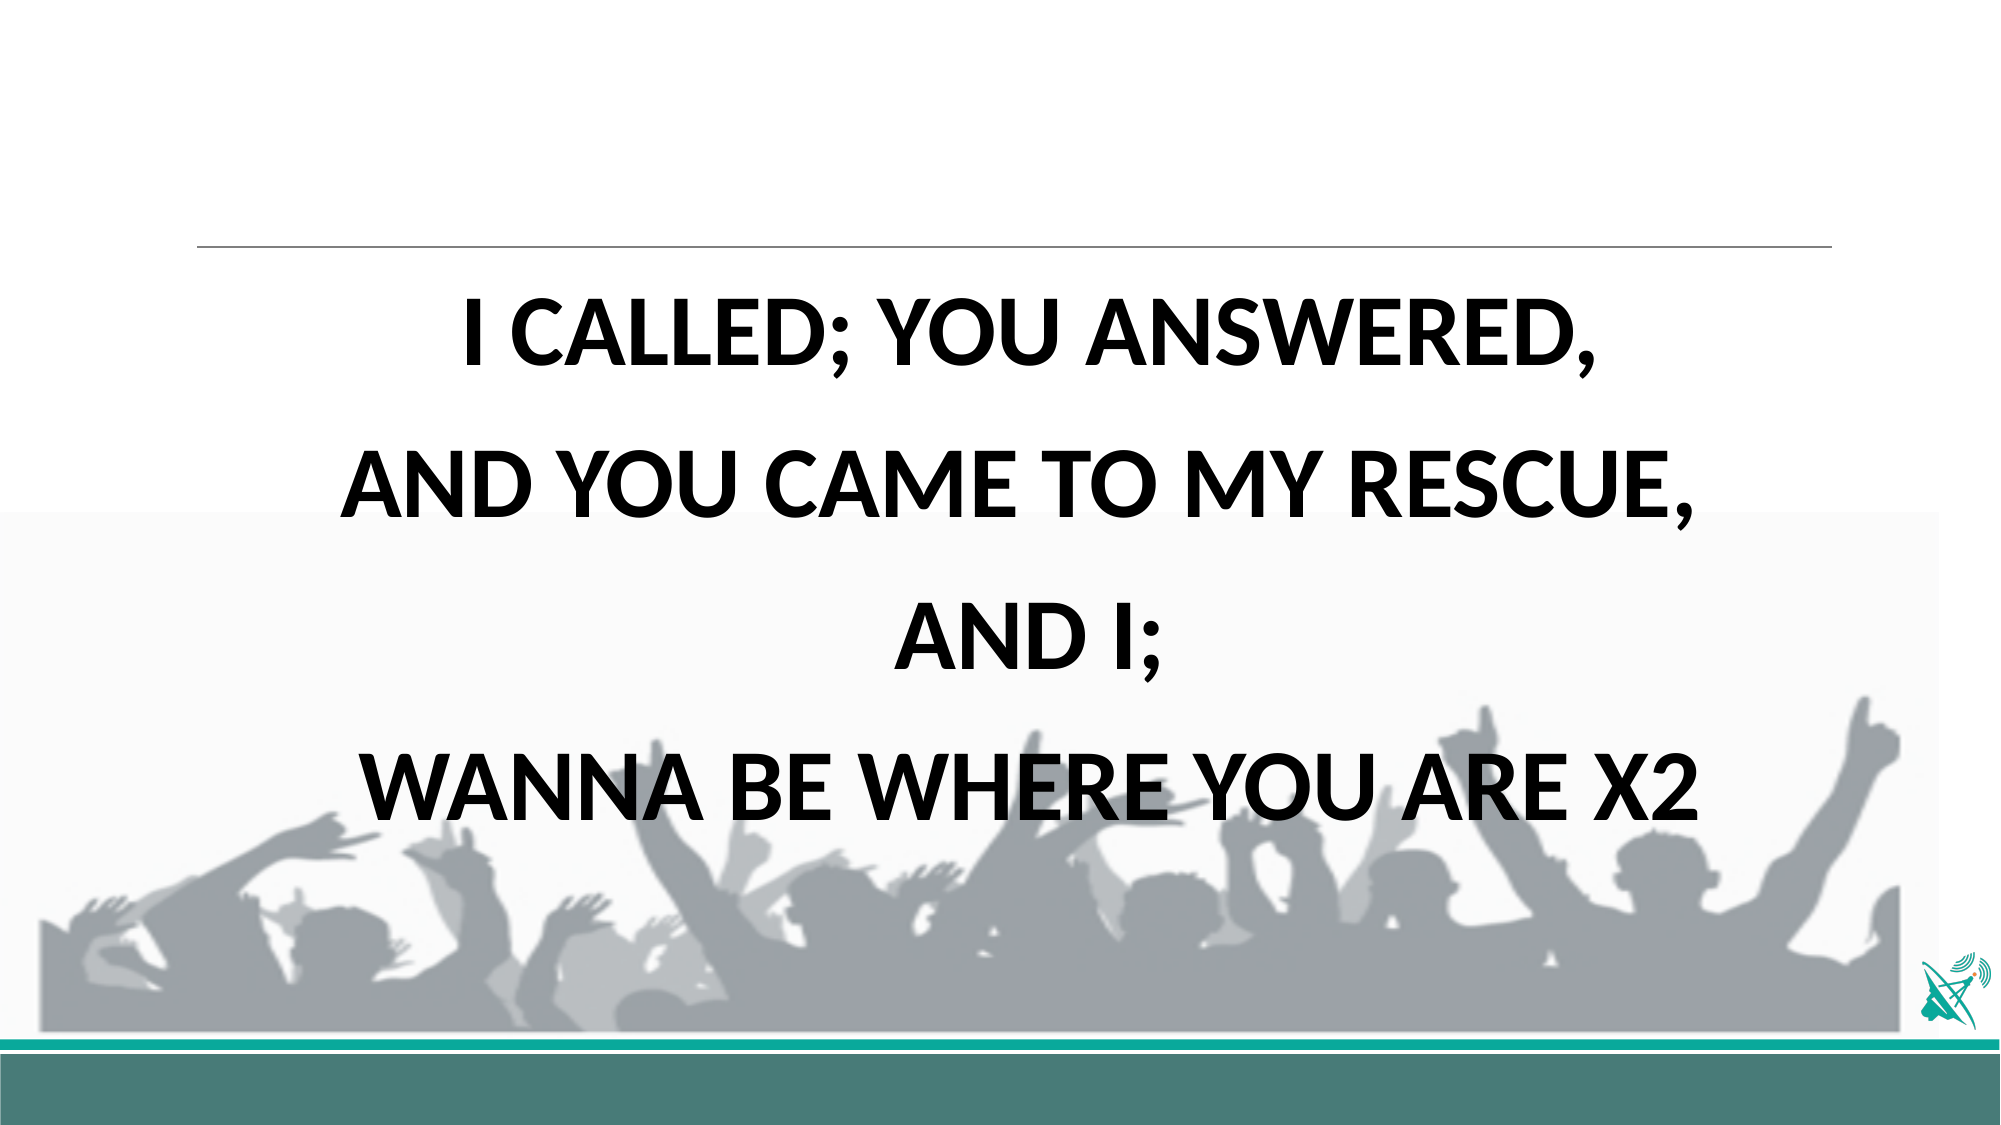

I CALLED; YOU ANSWERED,
AND YOU CAME TO MY RESCUE,
AND I;
WANNA BE WHERE YOU ARE X2